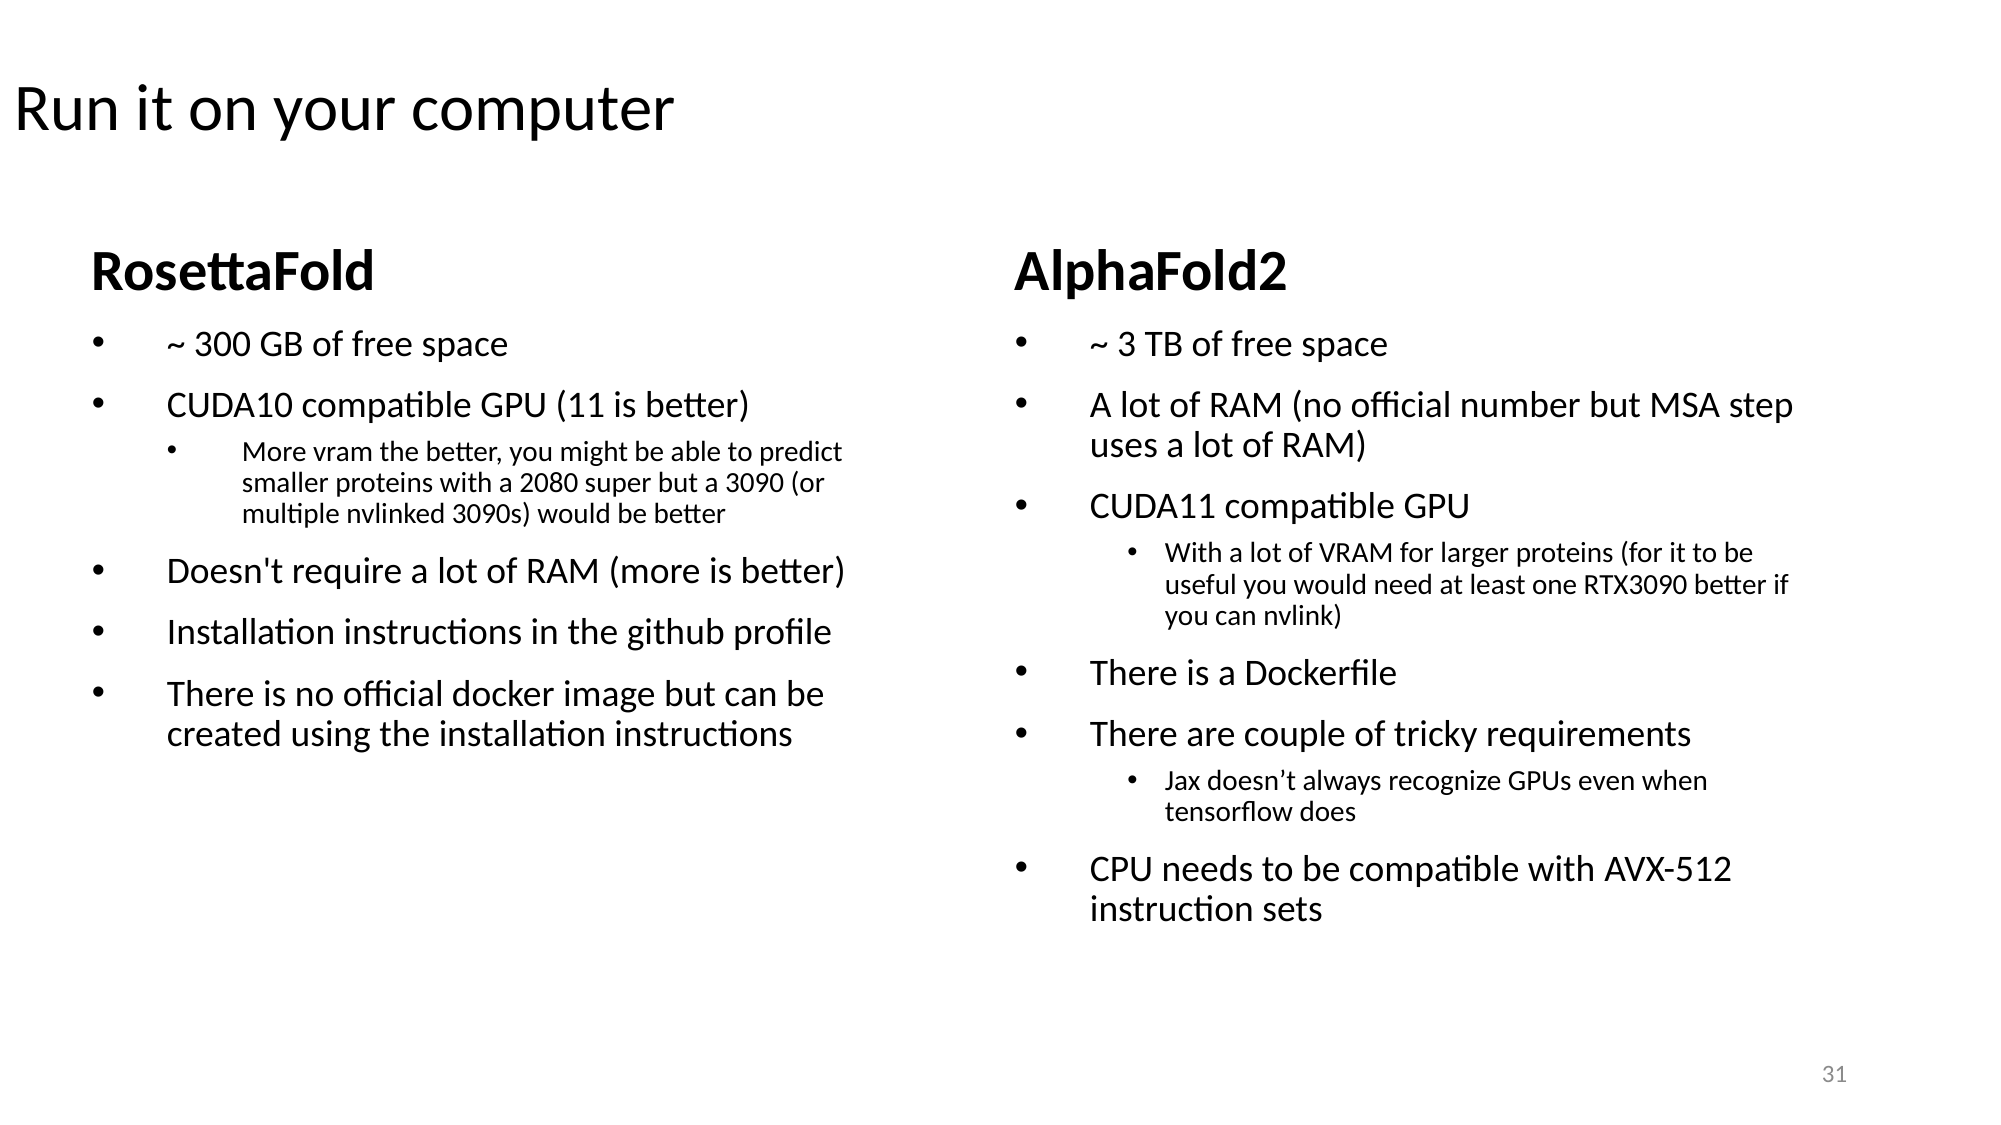

# Run it on your computer
RosettaFold
~ 300 GB of free space
CUDA10 compatible GPU (11 is better)
More vram the better, you might be able to predict smaller proteins with a 2080 super but a 3090 (or multiple nvlinked 3090s) would be better
Doesn't require a lot of RAM (more is better)
Installation instructions in the github profile
There is no official docker image but can be created using the installation instructions

AlphaFold2
~ 3 TB of free space
A lot of RAM (no official number but MSA step uses a lot of RAM)
CUDA11 compatible GPU
With a lot of VRAM for larger proteins (for it to be useful you would need at least one RTX3090 better if you can nvlink)
There is a Dockerfile
There are couple of tricky requirements
Jax doesn’t always recognize GPUs even when tensorflow does
CPU needs to be compatible with AVX-512 instruction sets

31